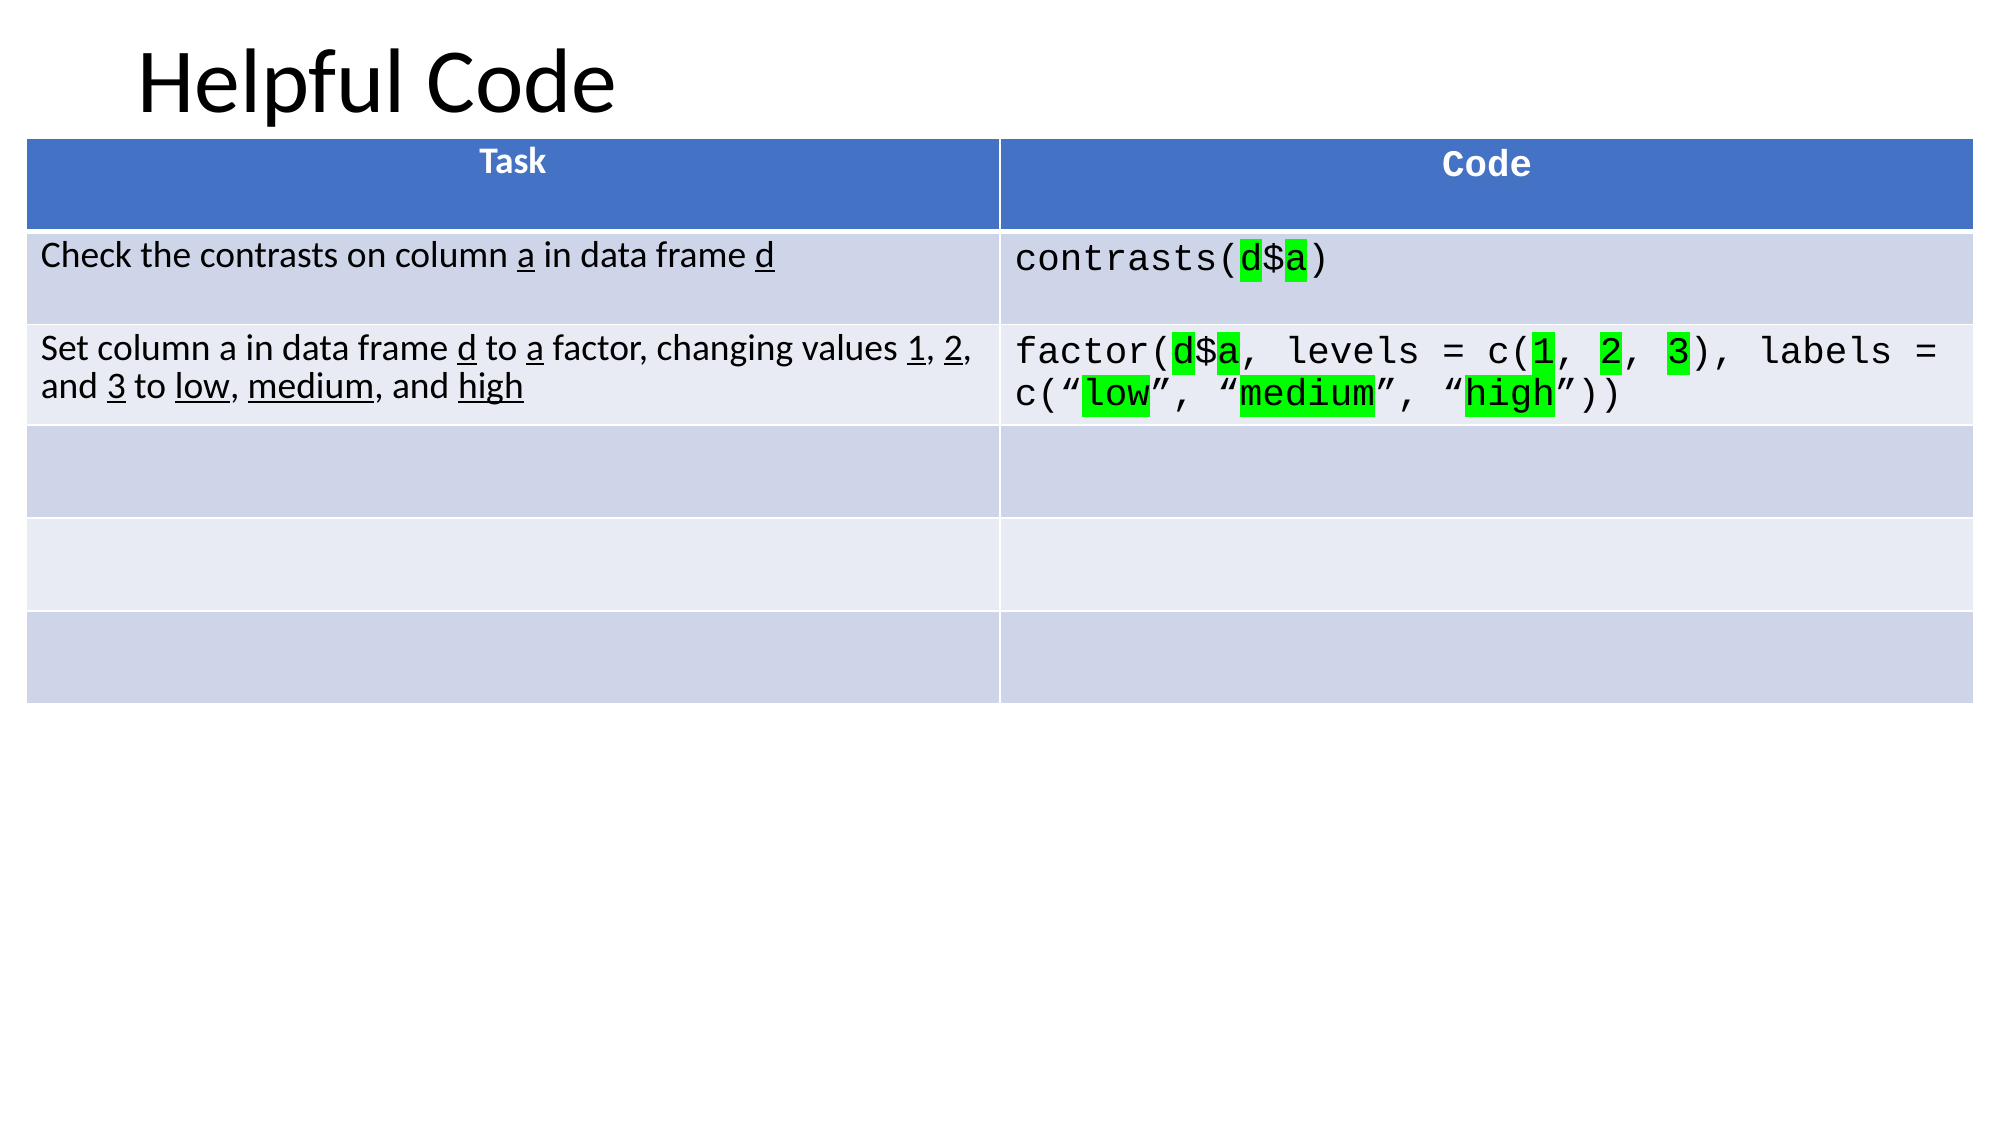

# Helpful Code
| Task | Code |
| --- | --- |
| Check the contrasts on column a in data frame d | contrasts(d$a) |
| Set column a in data frame d to a factor, changing values 1, 2, and 3 to low, medium, and high | factor(d$a, levels = c(1, 2, 3), labels = c(“low”, “medium”, “high”)) |
|  |  |
|  |  |
|  |  |